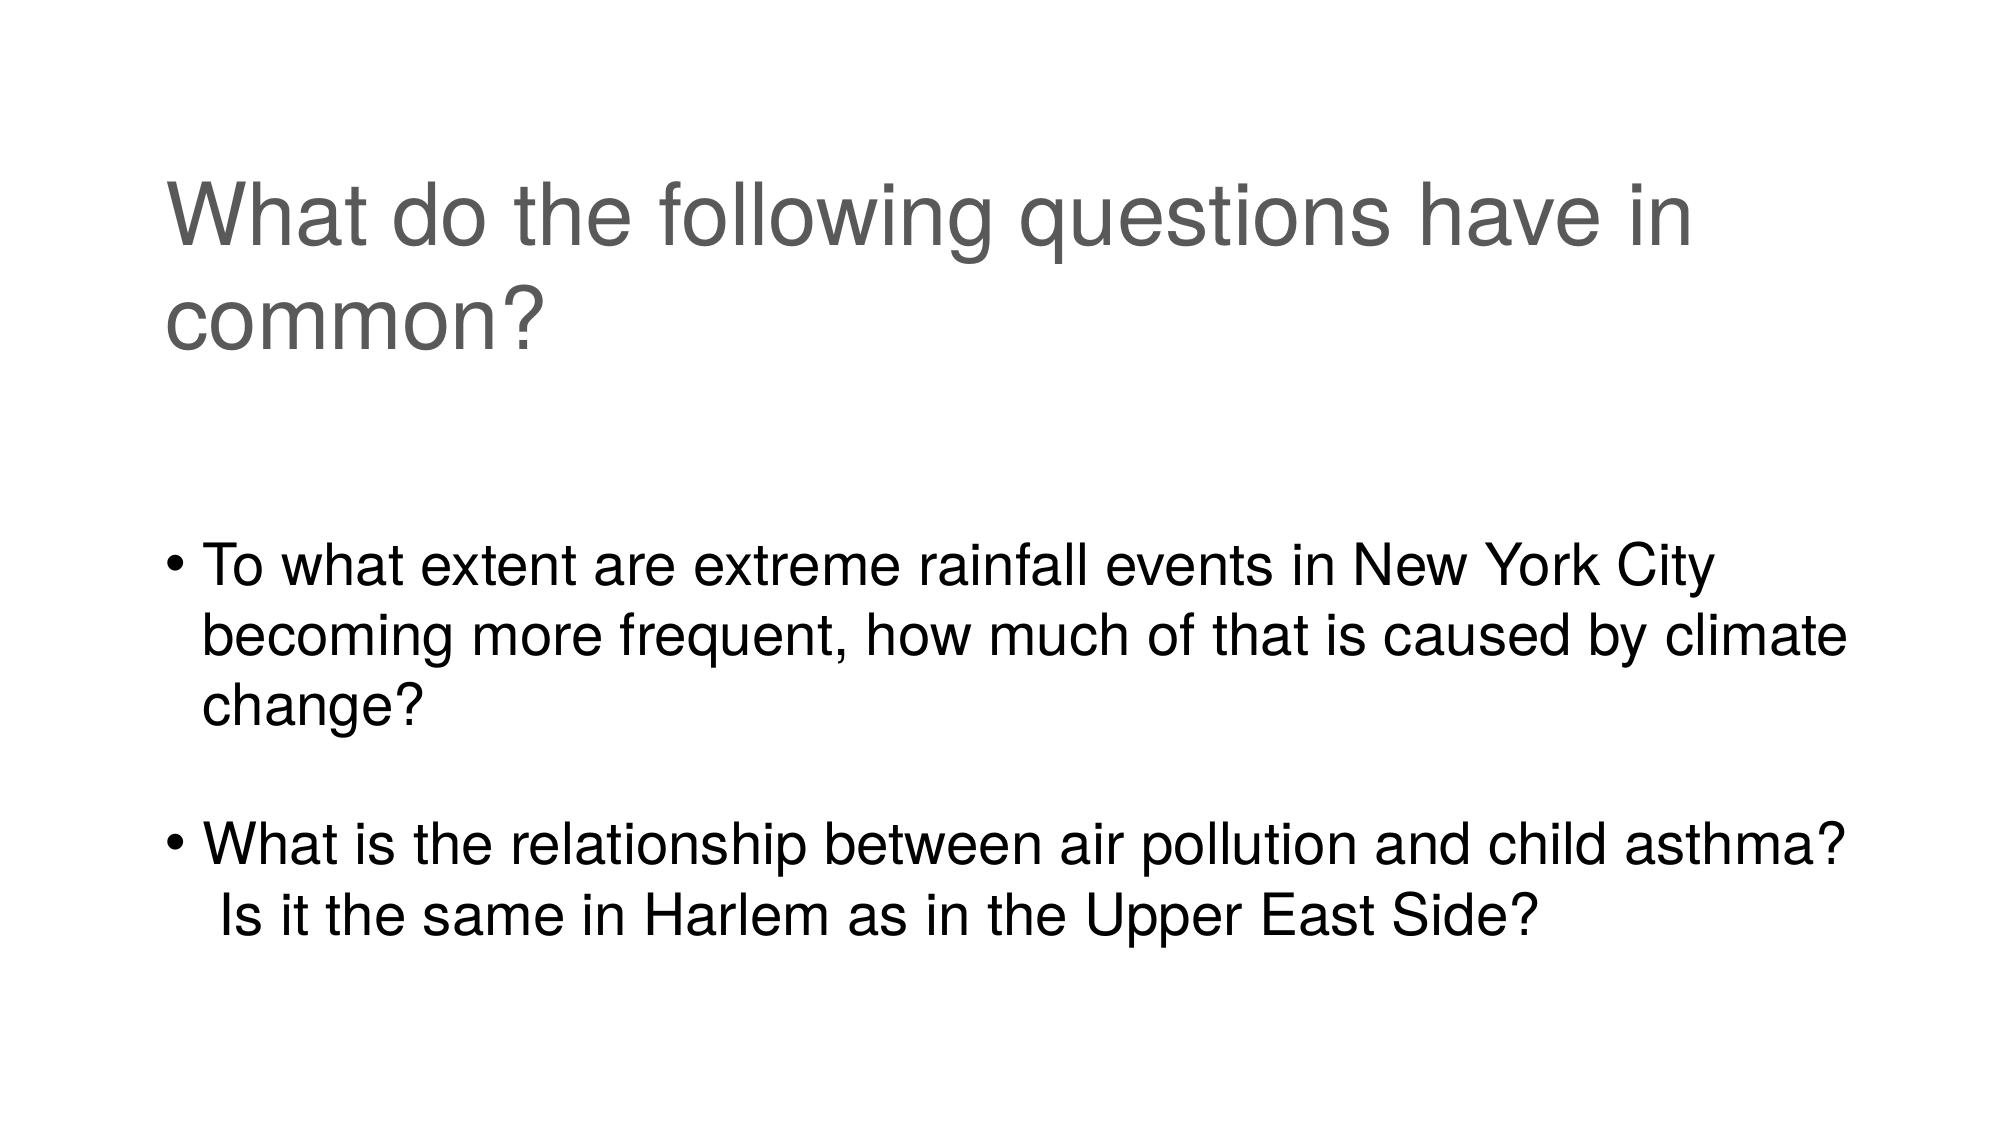

# What do the following questions have in common?

To what extent are extreme rainfall events in New York City becoming more frequent, how much of that is caused by climate change?

What is the relationship between air pollution and child asthma?  Is it the same in Harlem as in the Upper East Side?